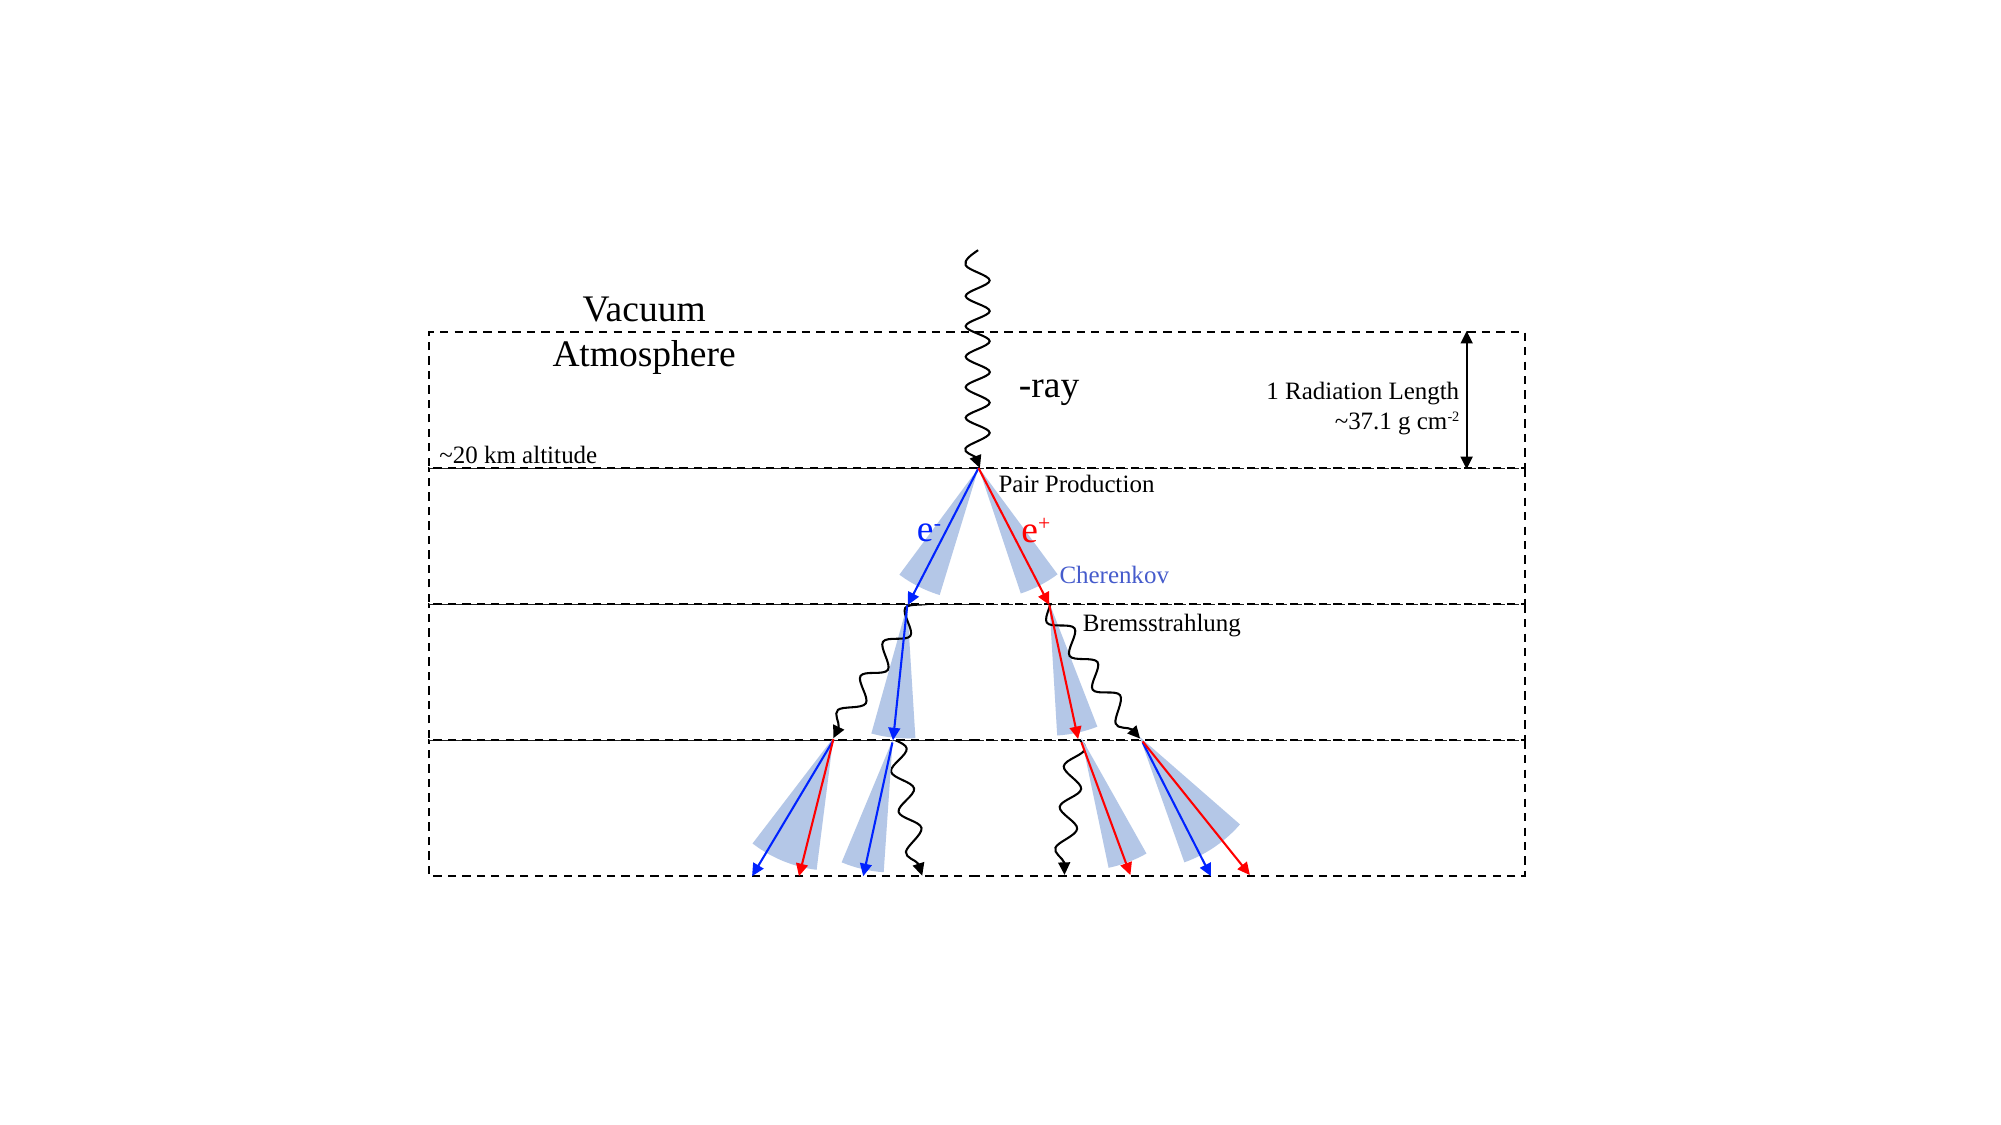

Vacuum
Atmosphere

𝛾-ray
1 Radiation Length
~37.1 g cm-2
~20 km altitude
Pair Production

e-
e+
Cherenkov
Bremsstrahlung